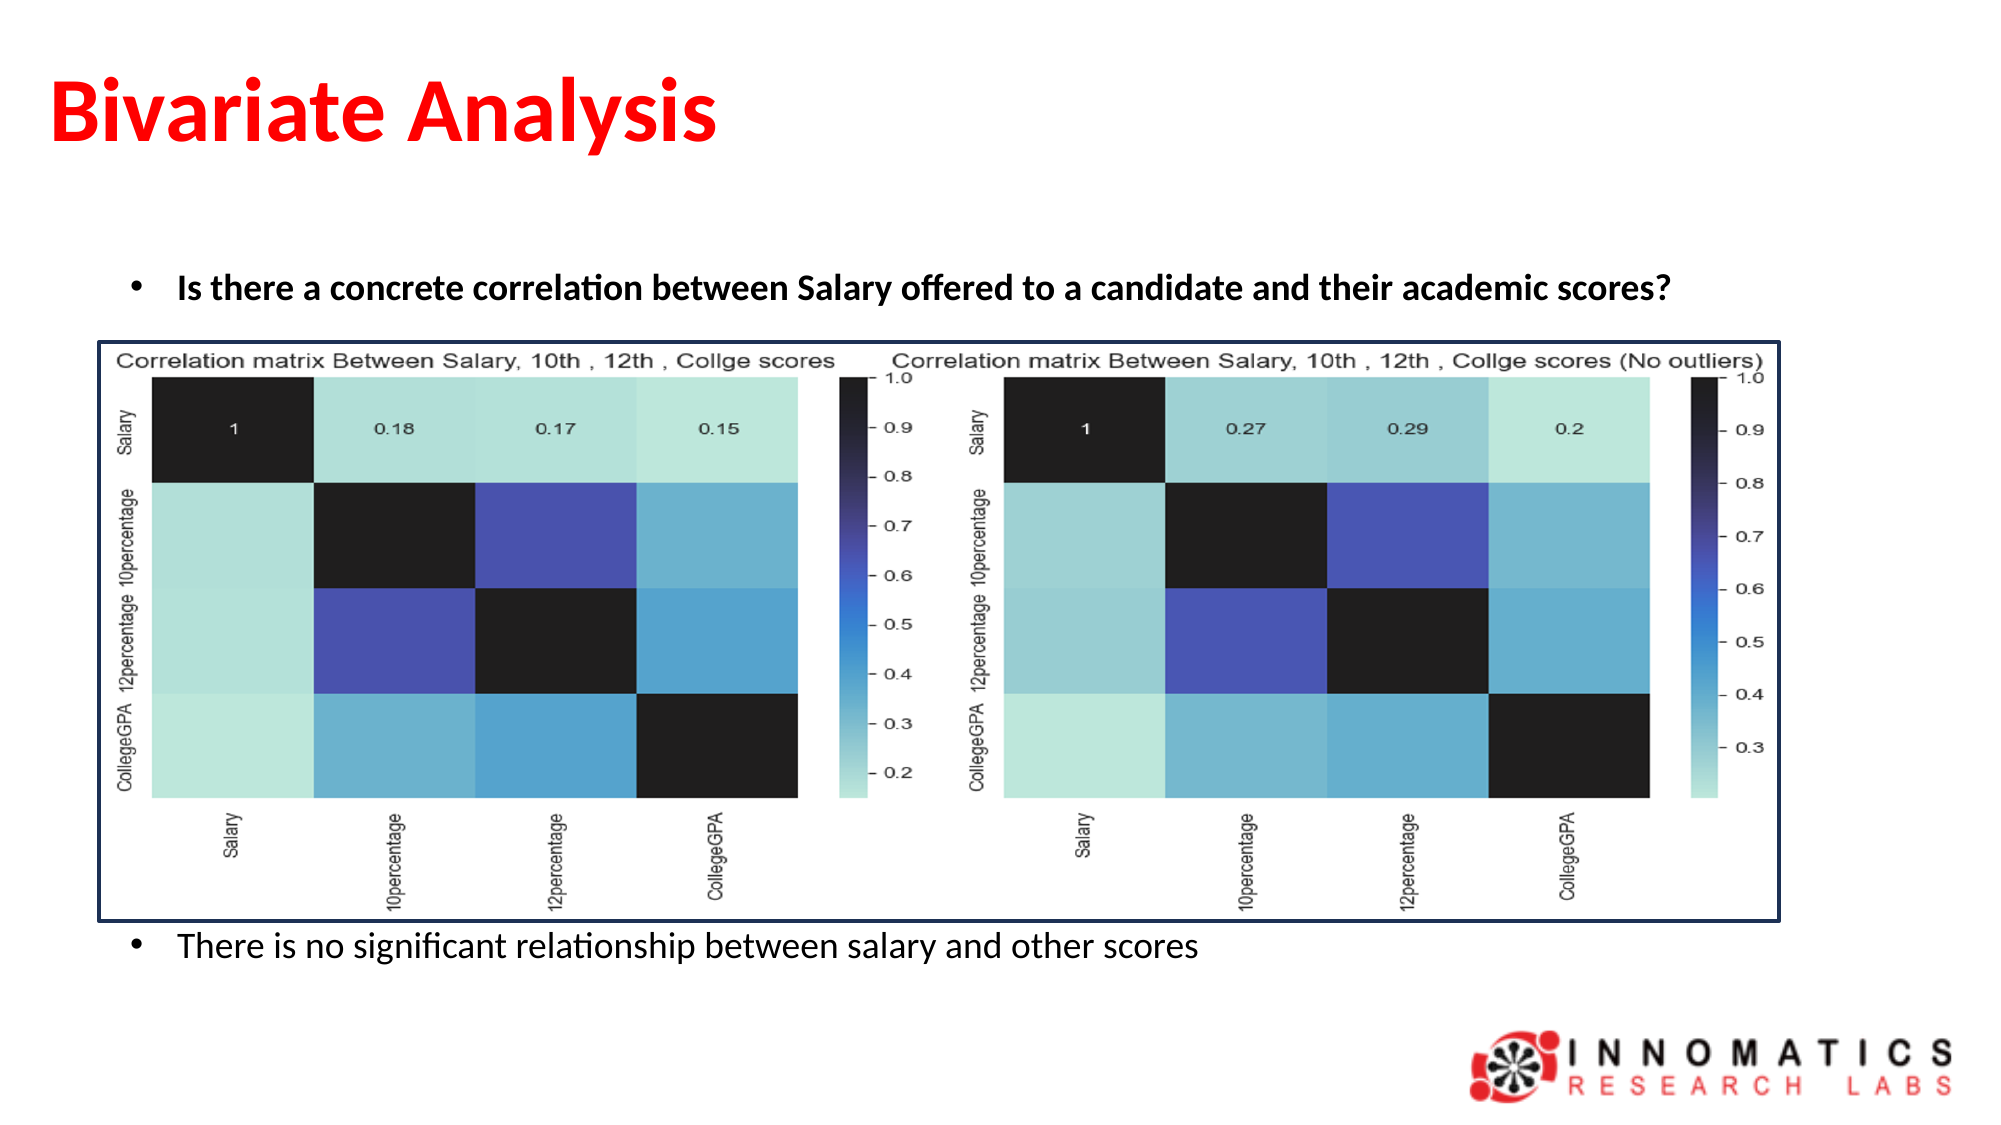

# Bivariate Analysis
Is there a concrete correlation between Salary offered to a candidate and their academic scores?

There is no significant relationship between salary and other scores